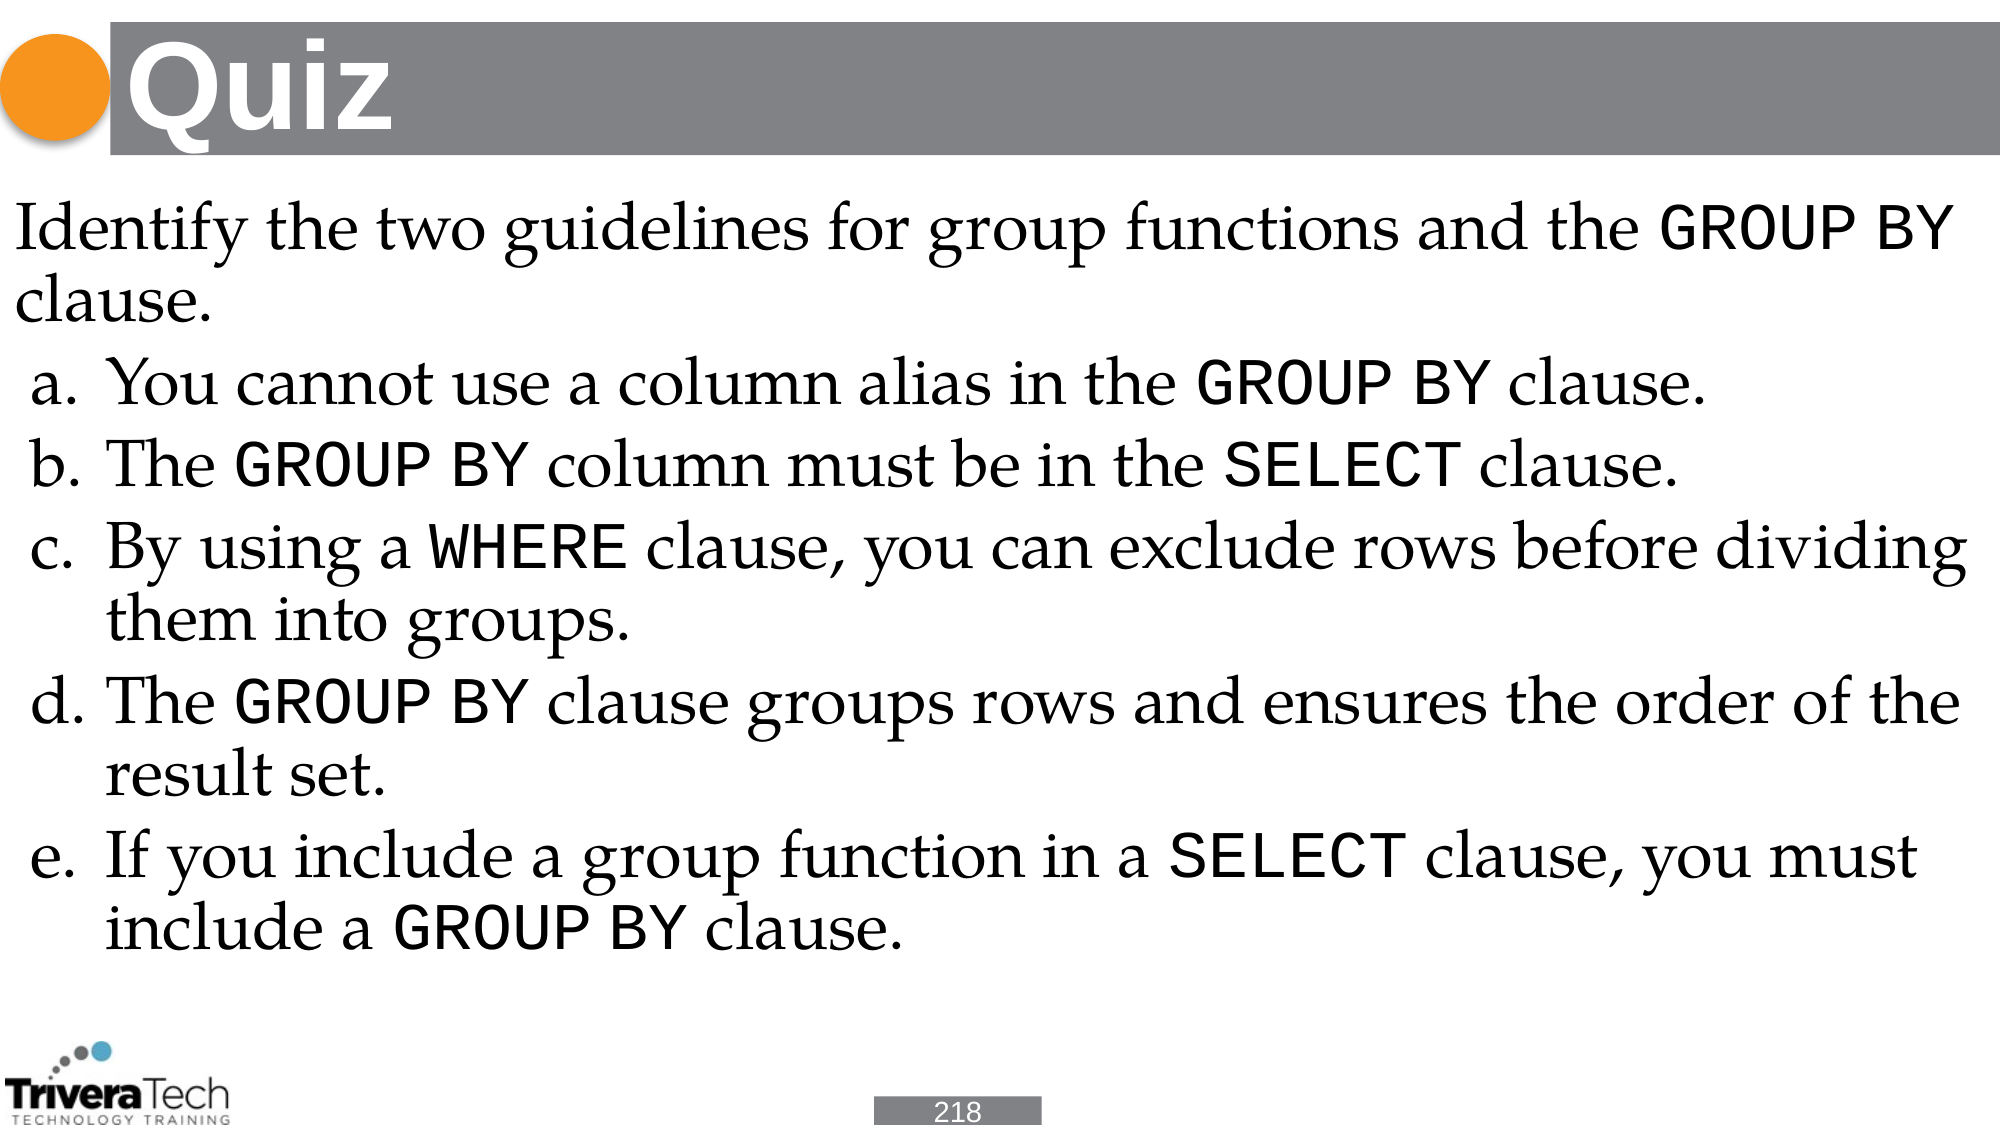

# Quiz
Identify the two guidelines for group functions and the GROUP BY clause.
You cannot use a column alias in the GROUP BY clause.
The GROUP BY column must be in the SELECT clause.
By using a WHERE clause, you can exclude rows before dividing them into groups.
The GROUP BY clause groups rows and ensures the order of the result set.
If you include a group function in a SELECT clause, you must include a GROUP BY clause.

218